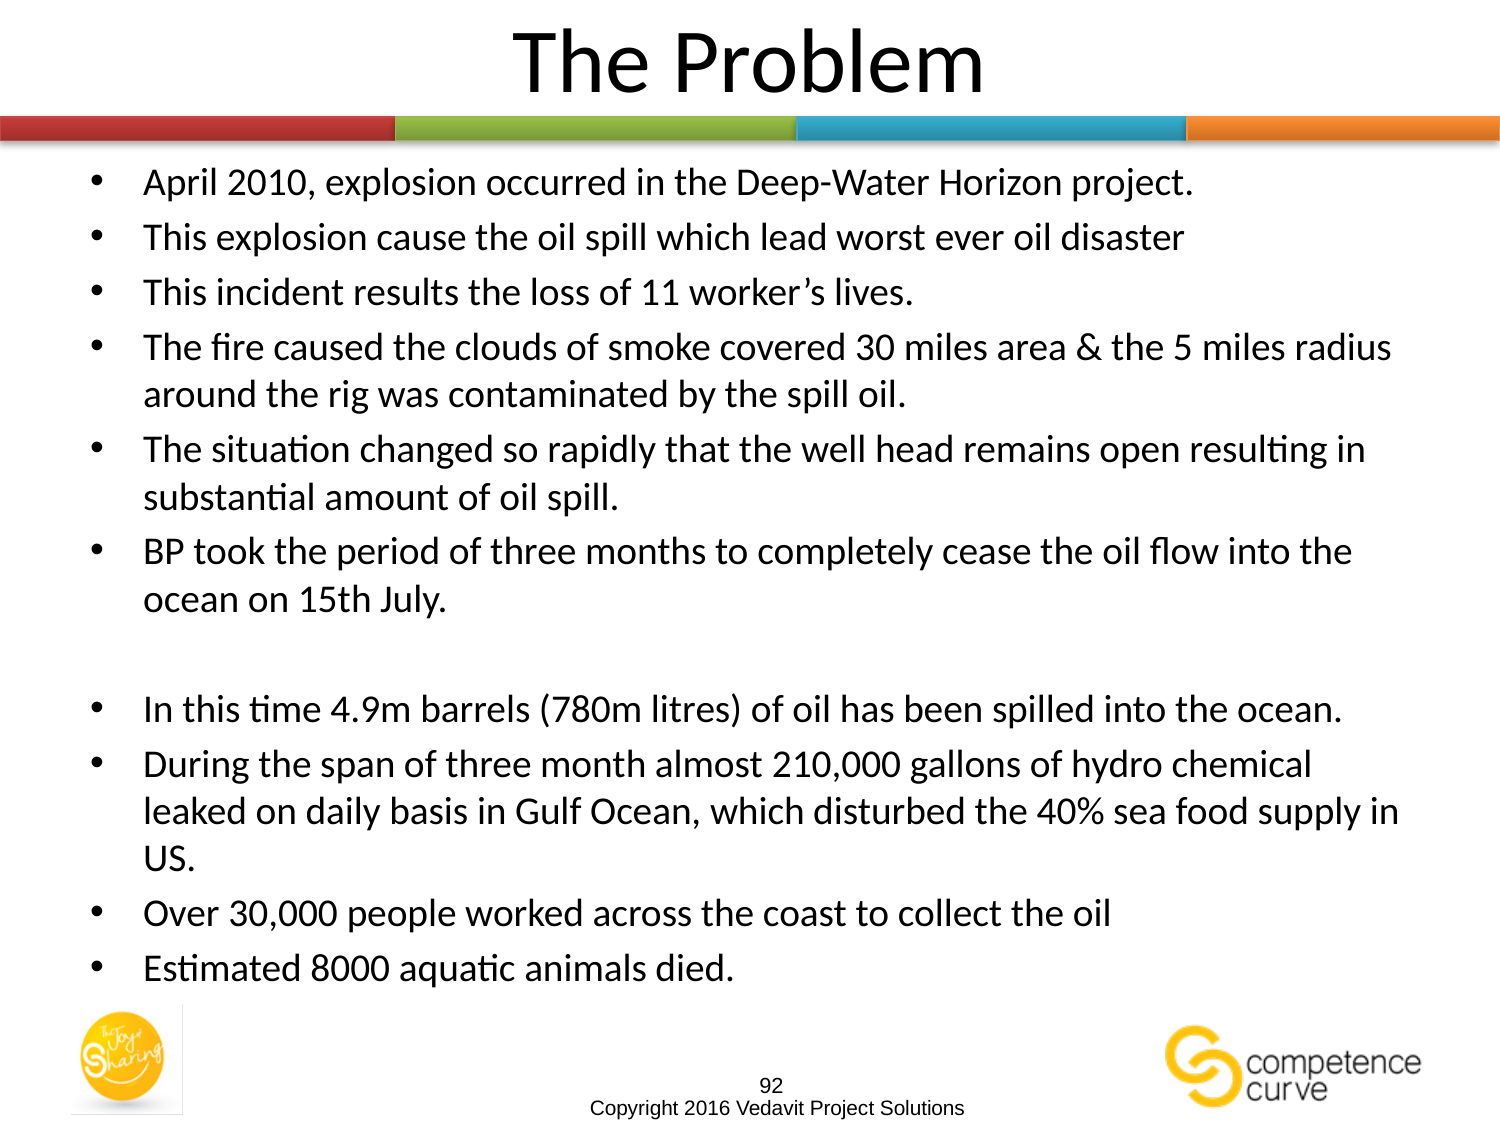

# The Problem
April 2010, explosion occurred in the Deep-Water Horizon project.
This explosion cause the oil spill which lead worst ever oil disaster
This incident results the loss of 11 worker’s lives.
The fire caused the clouds of smoke covered 30 miles area & the 5 miles radius around the rig was contaminated by the spill oil.
The situation changed so rapidly that the well head remains open resulting in substantial amount of oil spill.
BP took the period of three months to completely cease the oil flow into the ocean on 15th July.

In this time 4.9m barrels (780m litres) of oil has been spilled into the ocean.
During the span of three month almost 210,000 gallons of hydro chemical leaked on daily basis in Gulf Ocean, which disturbed the 40% sea food supply in US.
Over 30,000 people worked across the coast to collect the oil
Estimated 8000 aquatic animals died.

92
Copyright 2016 Vedavit Project Solutions